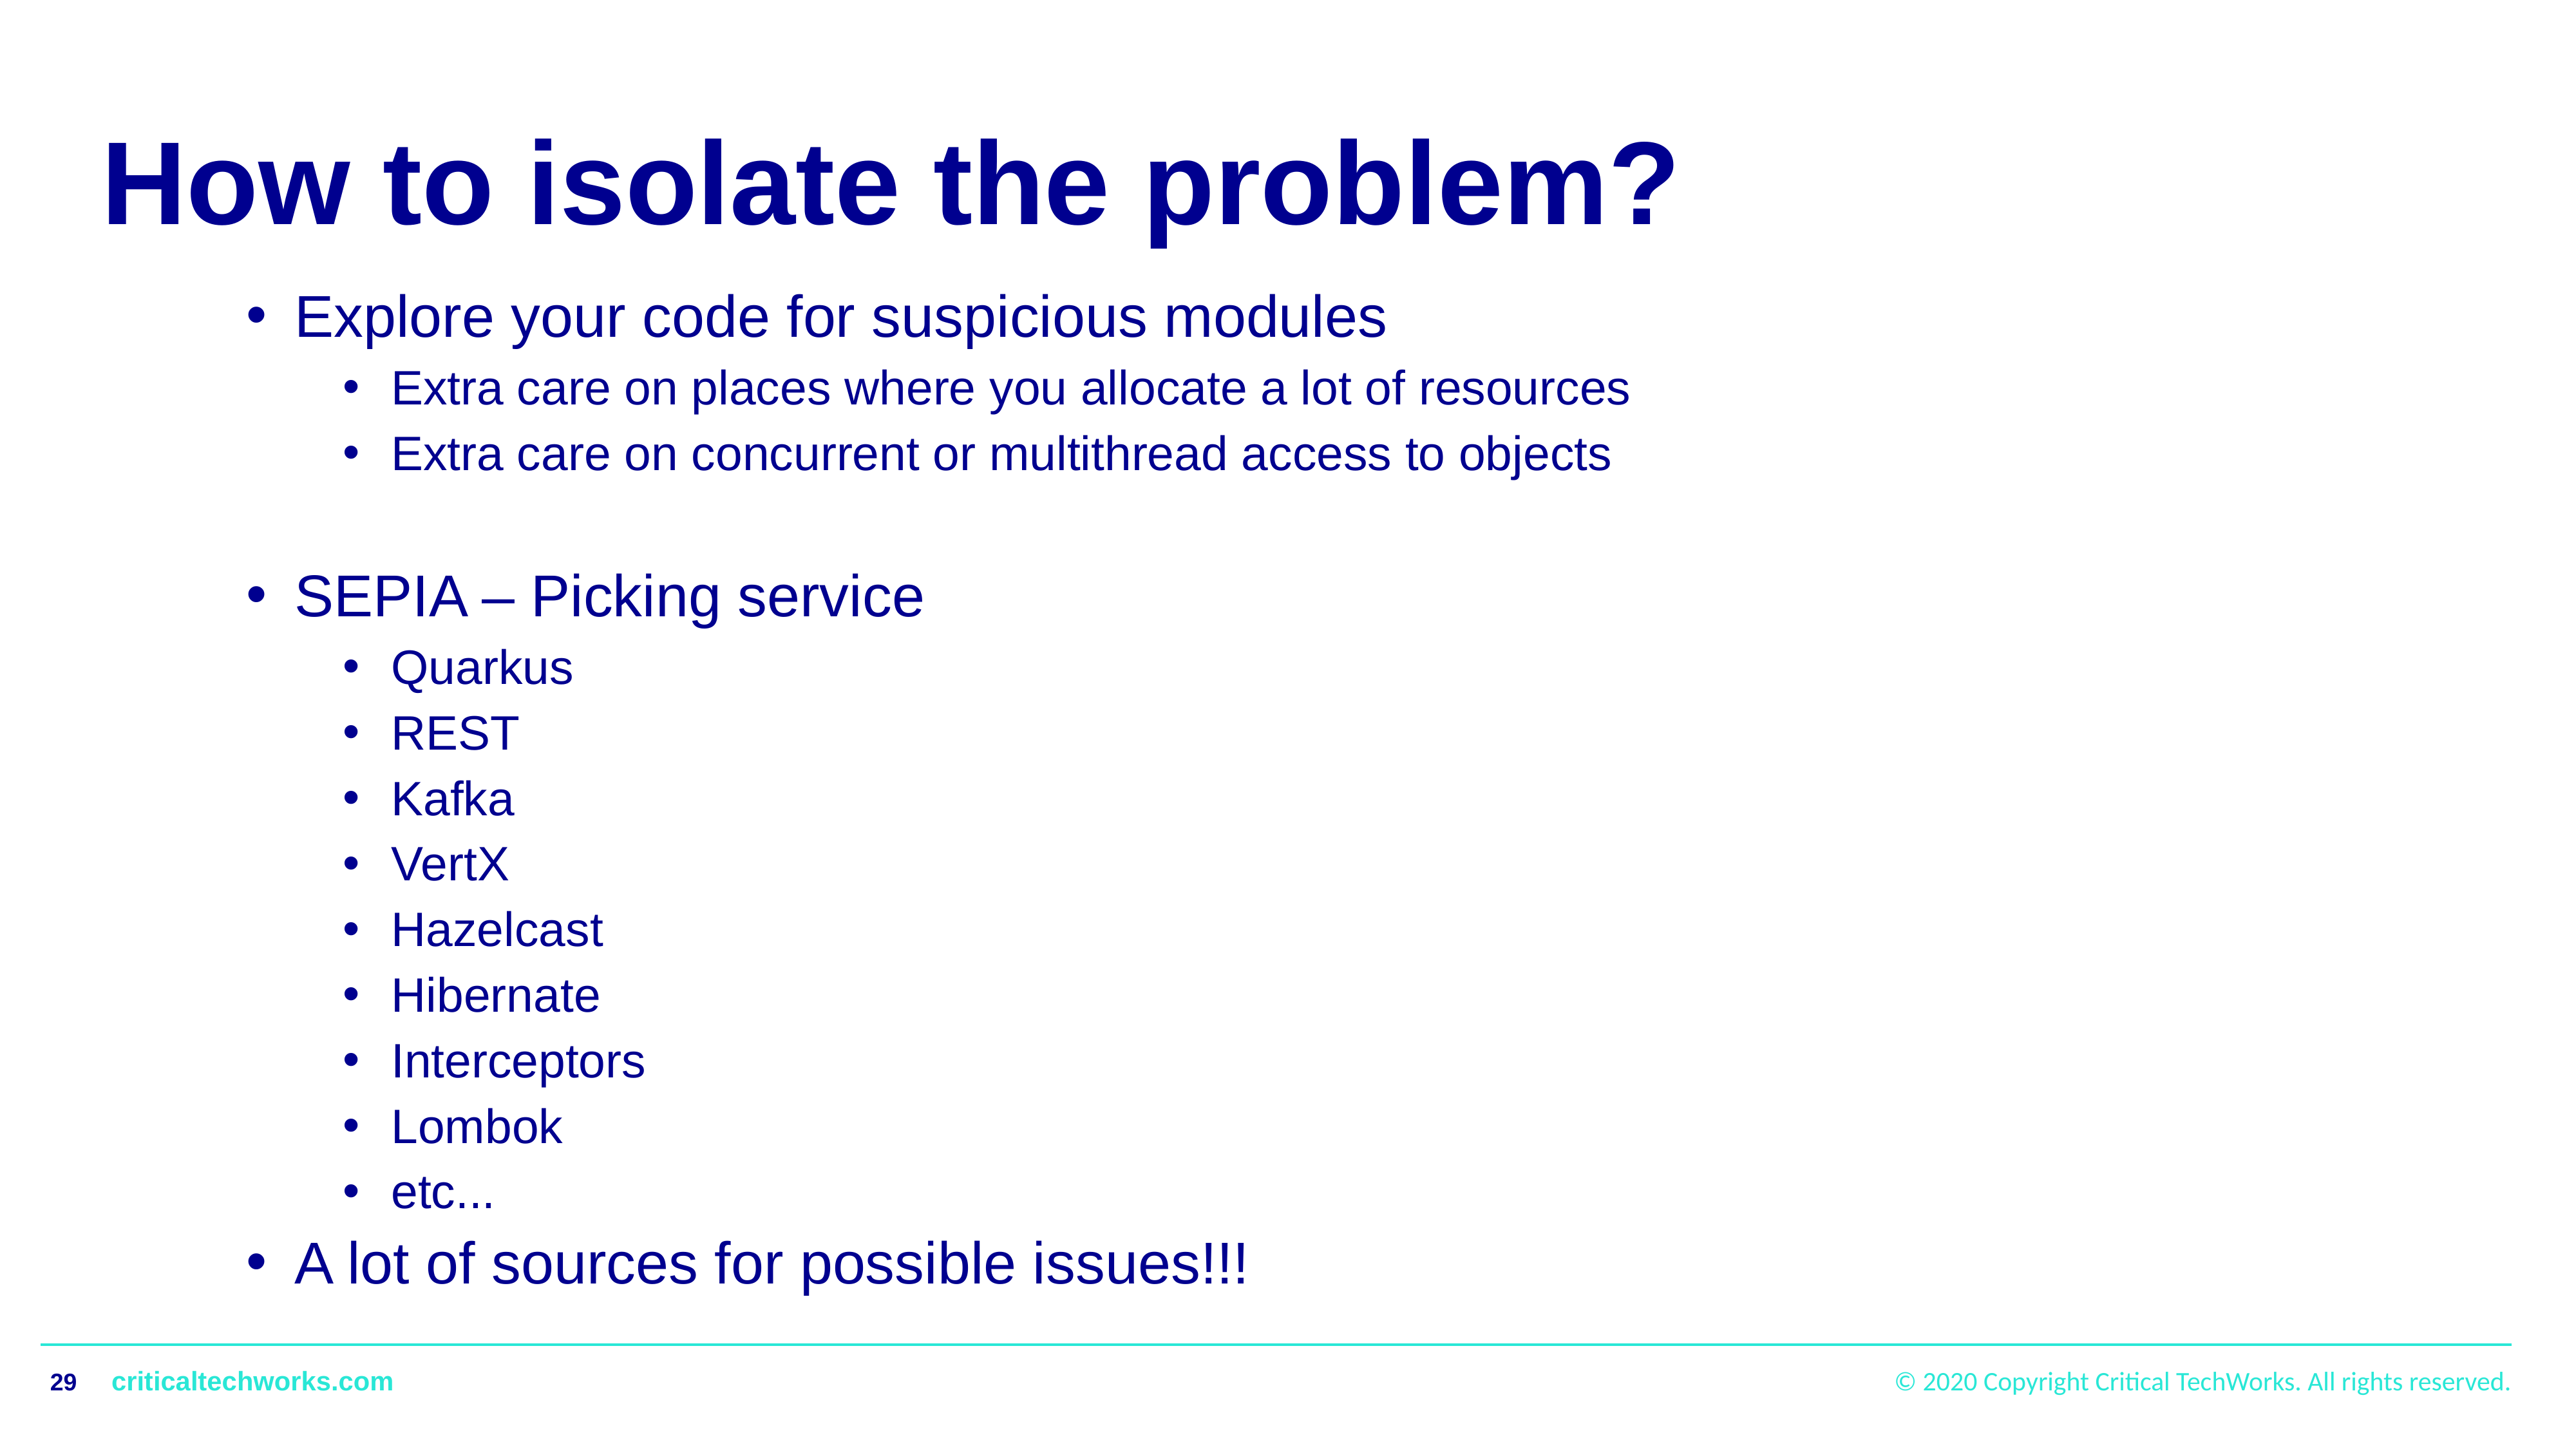

# How to isolate the problem?
Explore your code for suspicious modules
Extra care on places where you allocate a lot of resources
Extra care on concurrent or multithread access to objects

SEPIA – Picking service
Quarkus
REST
Kafka
VertX
Hazelcast
Hibernate
Interceptors
Lombok
etc...
A lot of sources for possible issues!!!